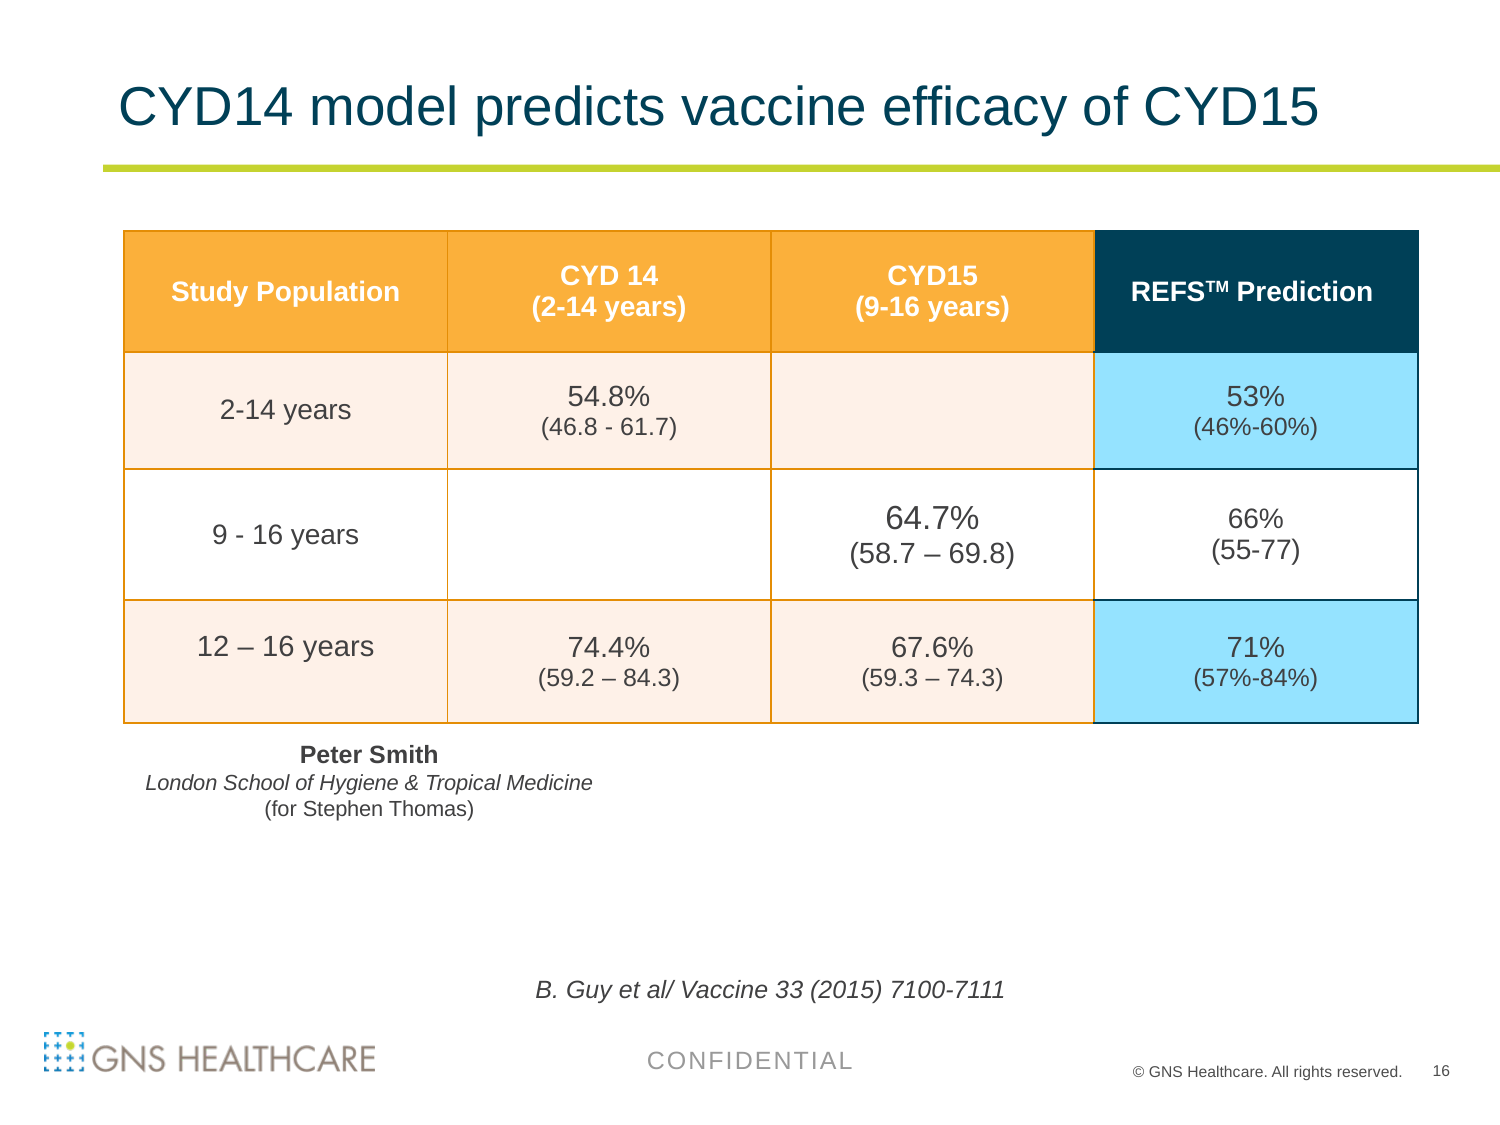

# CYD14 model predicts vaccine efficacy of CYD15
| Study Population | CYD 14 (2-14 years) | CYD15 (9-16 years) | REFSTM Prediction |
| --- | --- | --- | --- |
| 2-14 years | 54.8% (46.8 - 61.7) |  | 53% (46%-60%) |
| 9 - 16 years |  | 64.7% (58.7 – 69.8) | 66% (55-77) |
| 12 – 16 years | 74.4% (59.2 – 84.3) | 67.6% (59.3 – 74.3) | 71% (57%-84%) |
Peter Smith
London School of Hygiene & Tropical Medicine
(for Stephen Thomas)
B. Guy et al/ Vaccine 33 (2015) 7100-7111
16